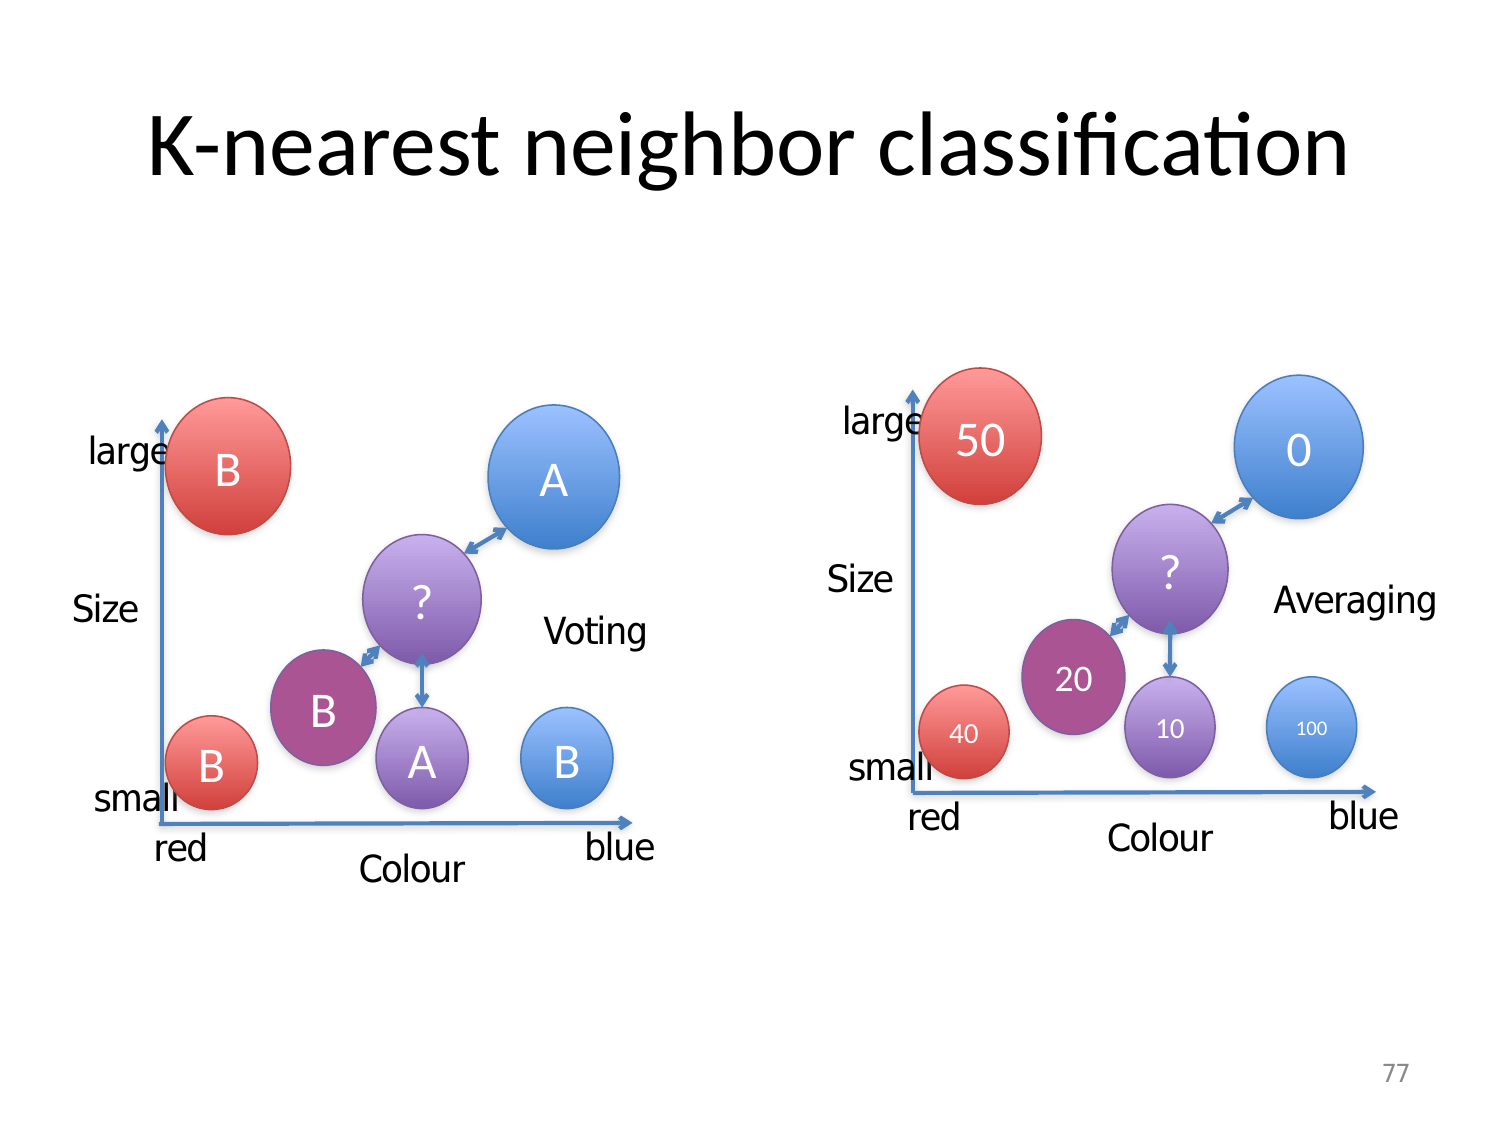

# K-nearest neighbor classification
50
0
large
?
Size
Averaging
20
10
100
40
small
blue
red
Colour
B
A
large
?
Size
Voting
B
A
B
B
small
blue
red
Colour
77